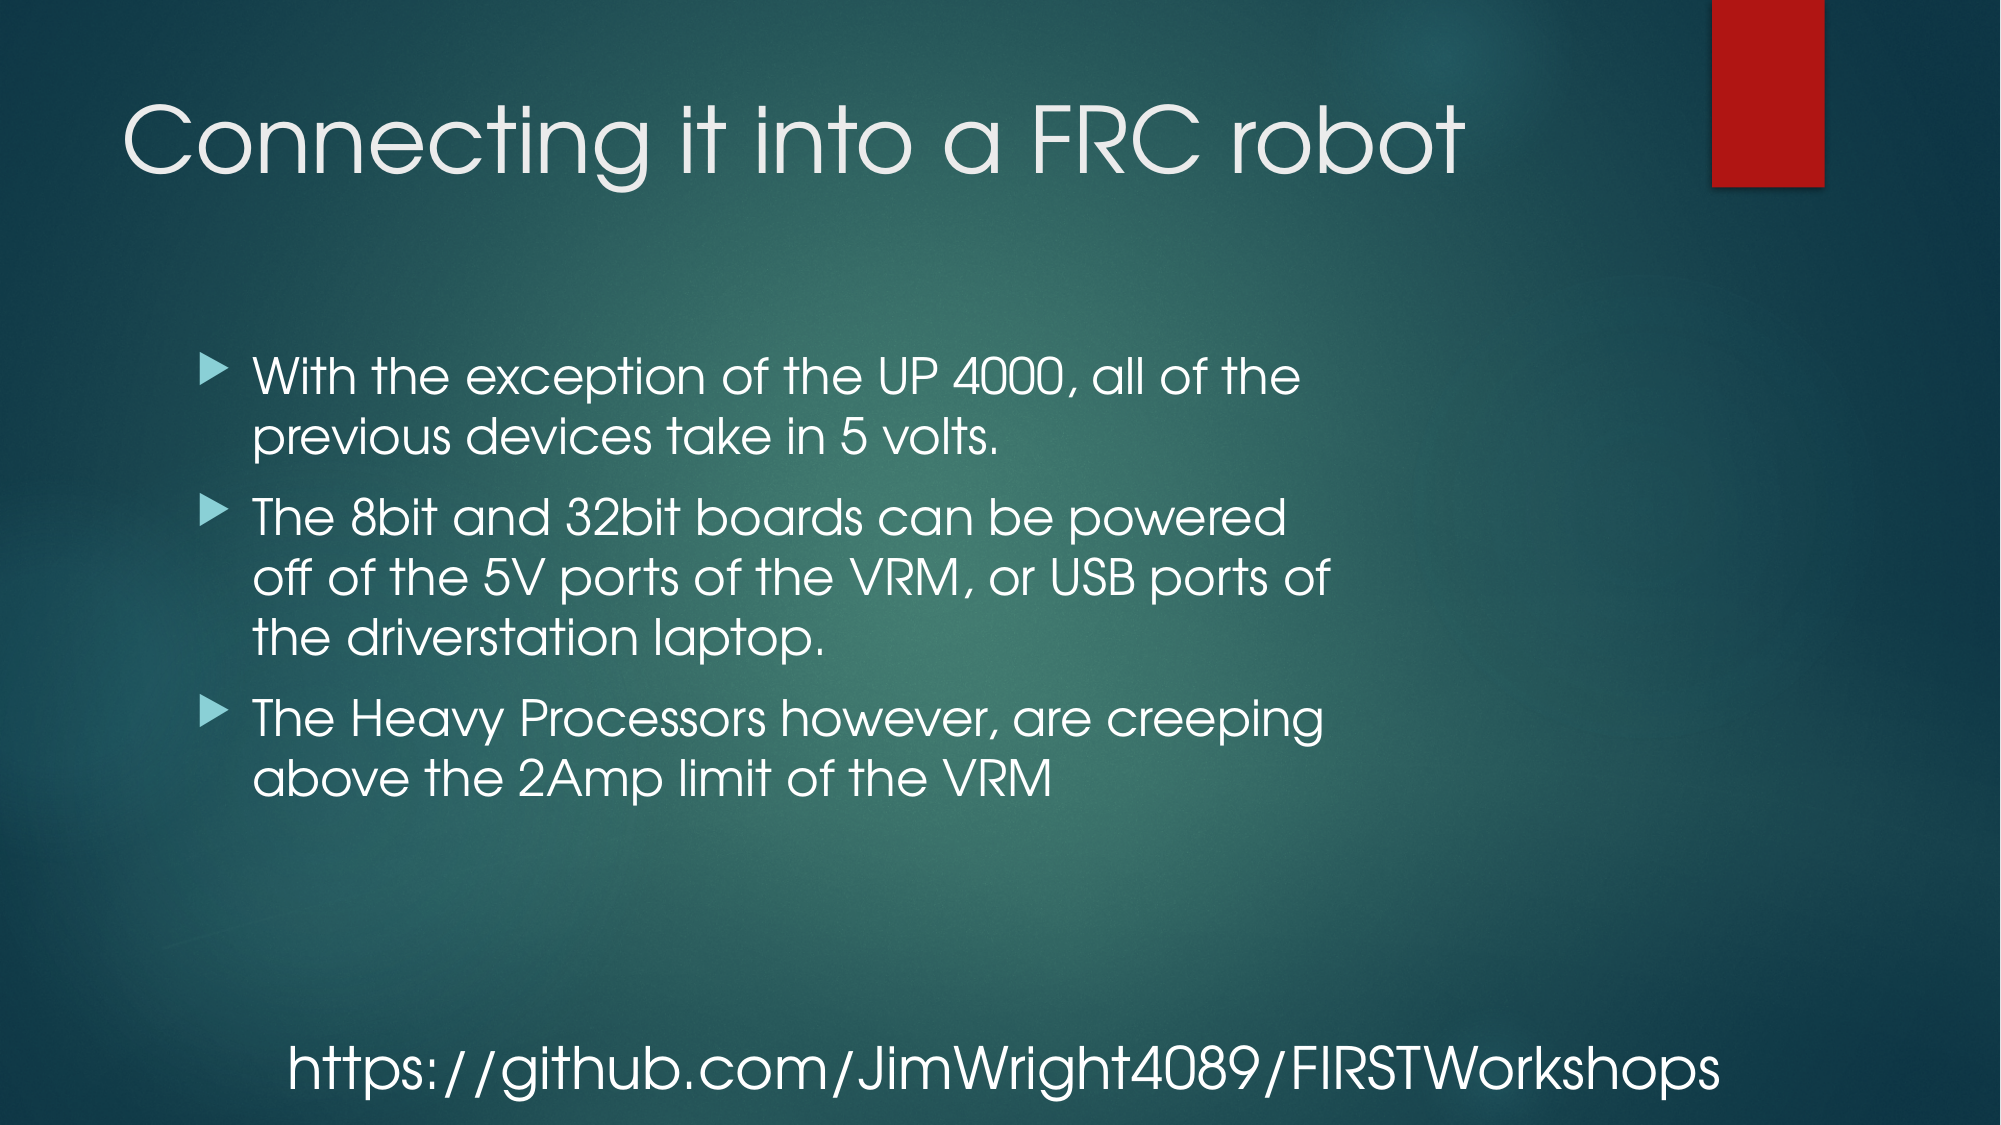

# Connecting it into a FRC robot
With the exception of the UP 4000, all of the previous devices take in 5 volts.
The 8bit and 32bit boards can be powered off of the 5V ports of the VRM, or USB ports of the driverstation laptop.
The Heavy Processors however, are creeping above the 2Amp limit of the VRM

https://github.com/JimWright4089/FIRSTWorkshops